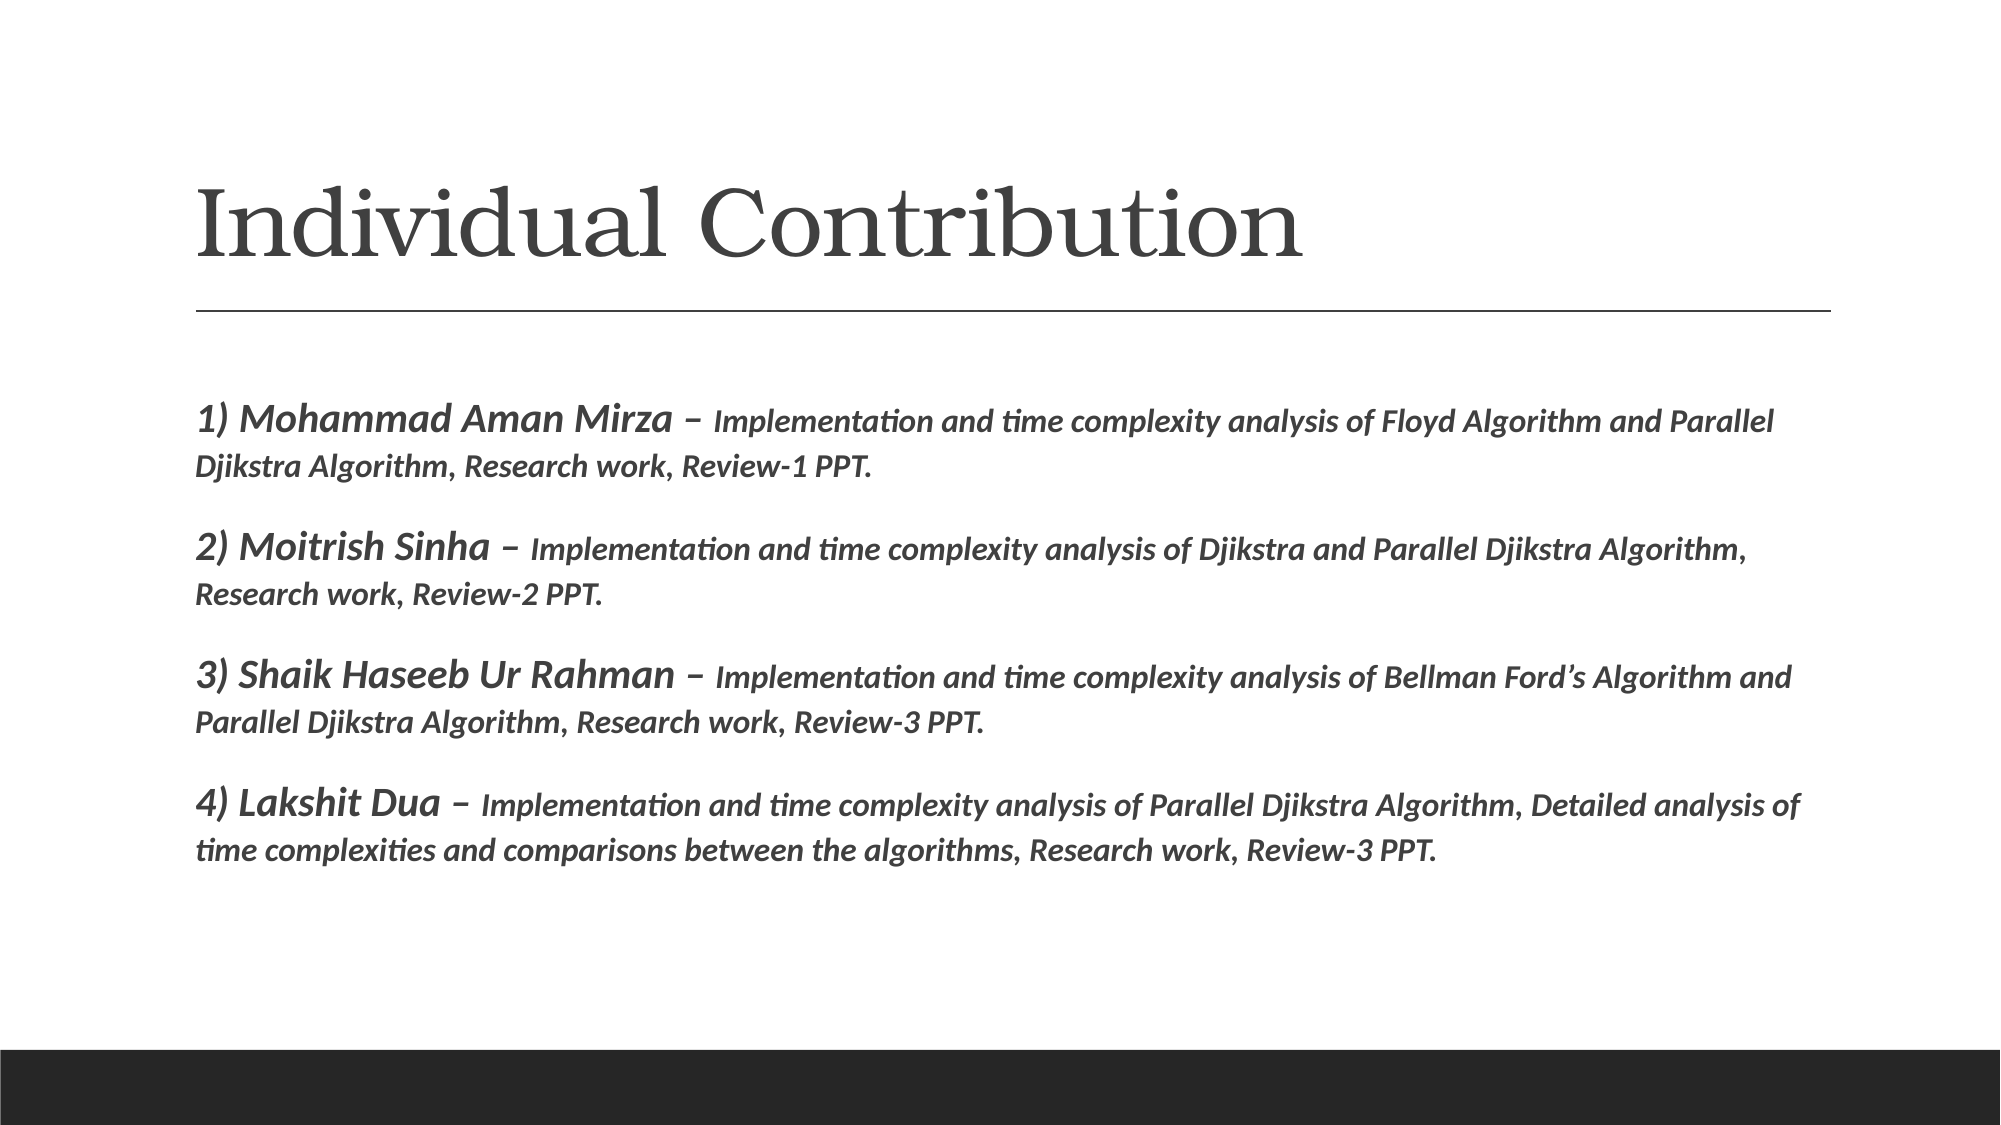

# Individual Contribution
1) Mohammad Aman Mirza – Implementation and time complexity analysis of Floyd Algorithm and Parallel Djikstra Algorithm, Research work, Review-1 PPT.
2) Moitrish Sinha – Implementation and time complexity analysis of Djikstra and Parallel Djikstra Algorithm, Research work, Review-2 PPT.
3) Shaik Haseeb Ur Rahman – Implementation and time complexity analysis of Bellman Ford’s Algorithm and Parallel Djikstra Algorithm, Research work, Review-3 PPT.
4) Lakshit Dua – Implementation and time complexity analysis of Parallel Djikstra Algorithm, Detailed analysis of time complexities and comparisons between the algorithms, Research work, Review-3 PPT.